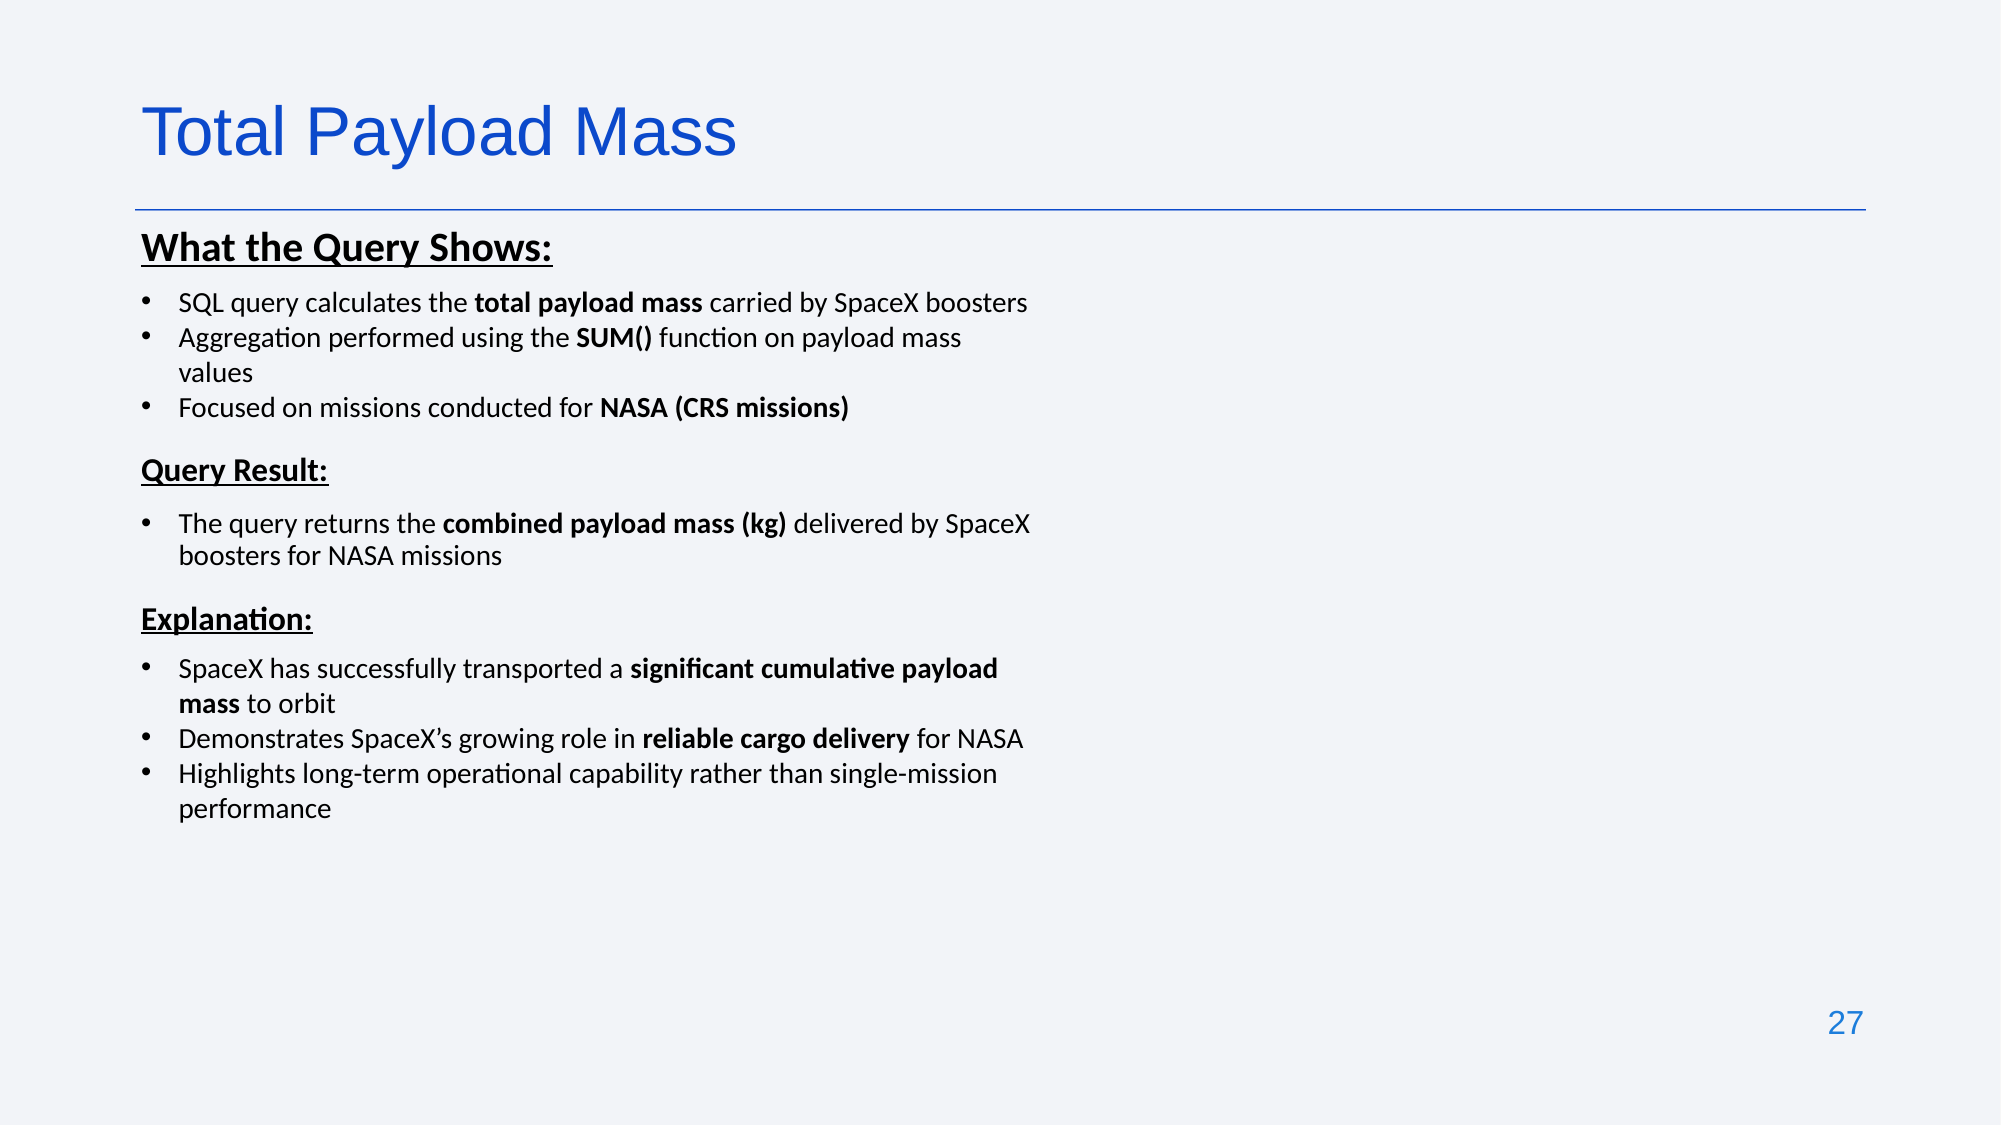

Total Payload Mass
What the Query Shows:
SQL query calculates the total payload mass carried by SpaceX boosters
Aggregation performed using the SUM() function on payload mass values
Focused on missions conducted for NASA (CRS missions)
Query Result:
The query returns the combined payload mass (kg) delivered by SpaceX boosters for NASA missions
Explanation:
SpaceX has successfully transported a significant cumulative payload mass to orbit
Demonstrates SpaceX’s growing role in reliable cargo delivery for NASA
Highlights long-term operational capability rather than single-mission performance
27